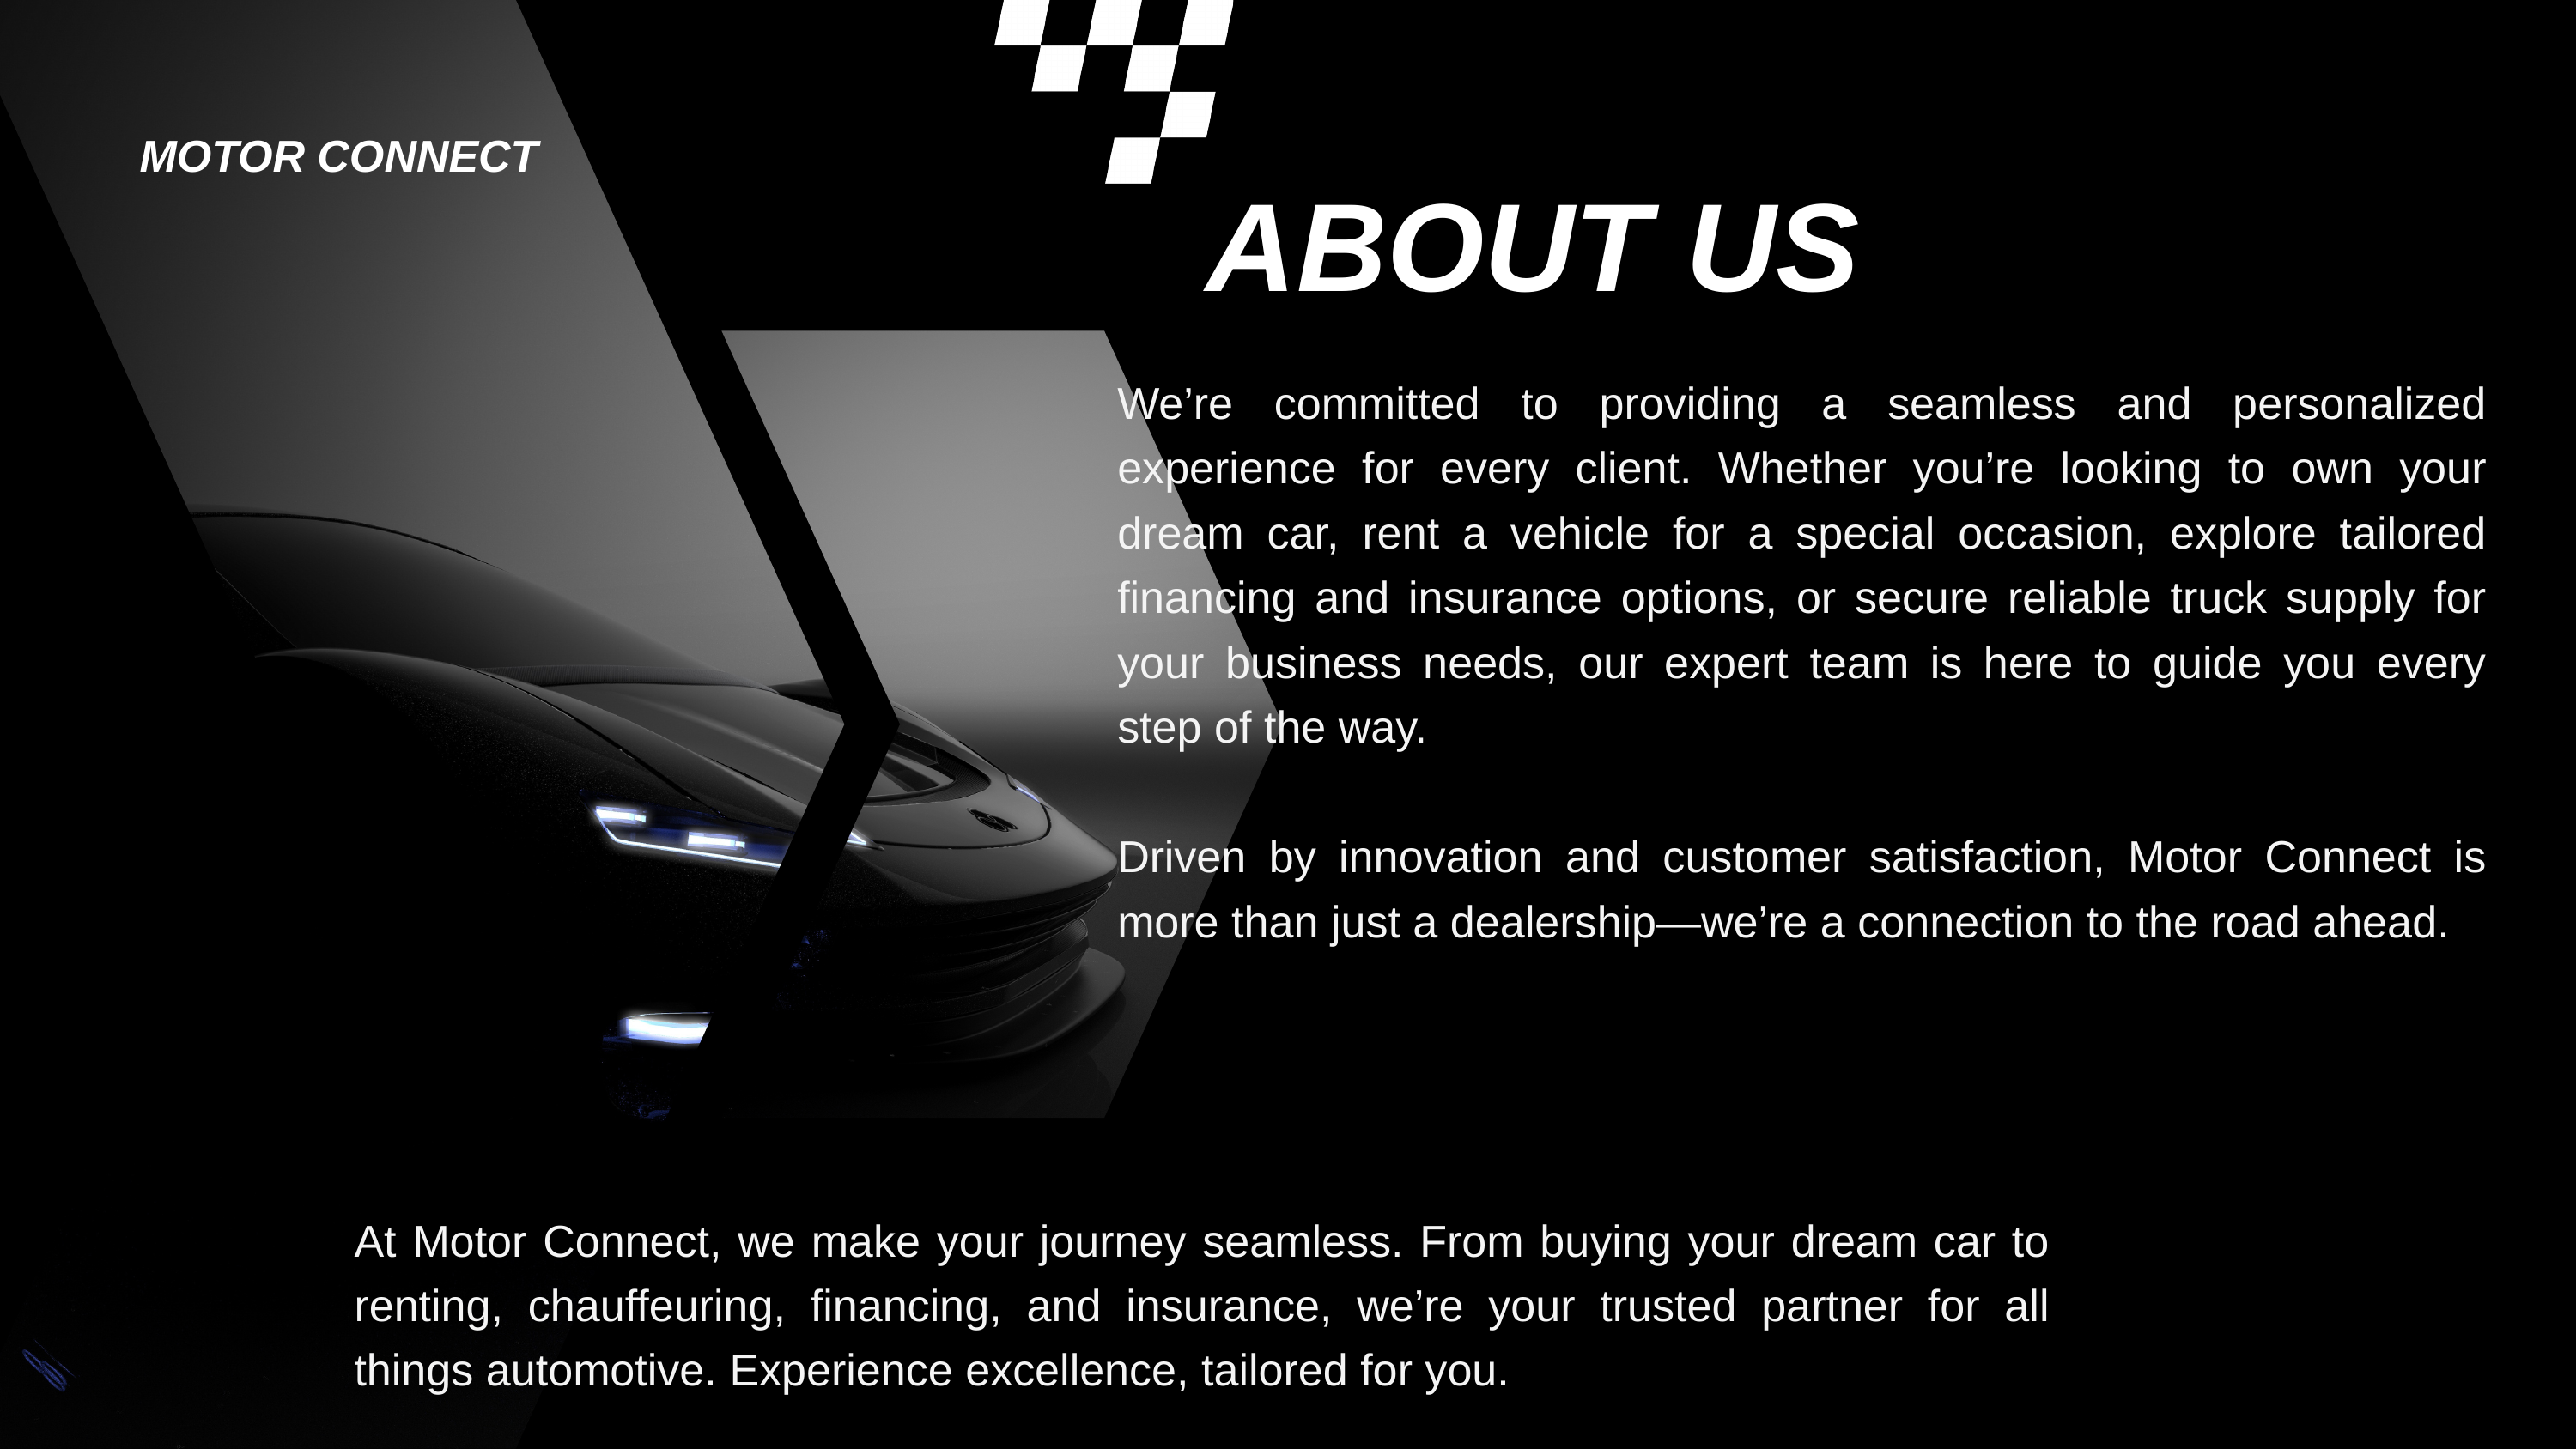

MOTOR CONNECT
ABOUT US

We’re committed to providing a seamless and personalized experience for every client. Whether you’re looking to own your dream car, rent a vehicle for a special occasion, explore tailored financing and insurance options, or secure reliable truck supply for your business needs, our expert team is here to guide you every step of the way.

Driven by innovation and customer satisfaction, Motor Connect is more than just a dealership—we’re a connection to the road ahead.
At Motor Connect, we make your journey seamless. From buying your dream car to renting, chauffeuring, financing, and insurance, we’re your trusted partner for all things automotive. Experience excellence, tailored for you.